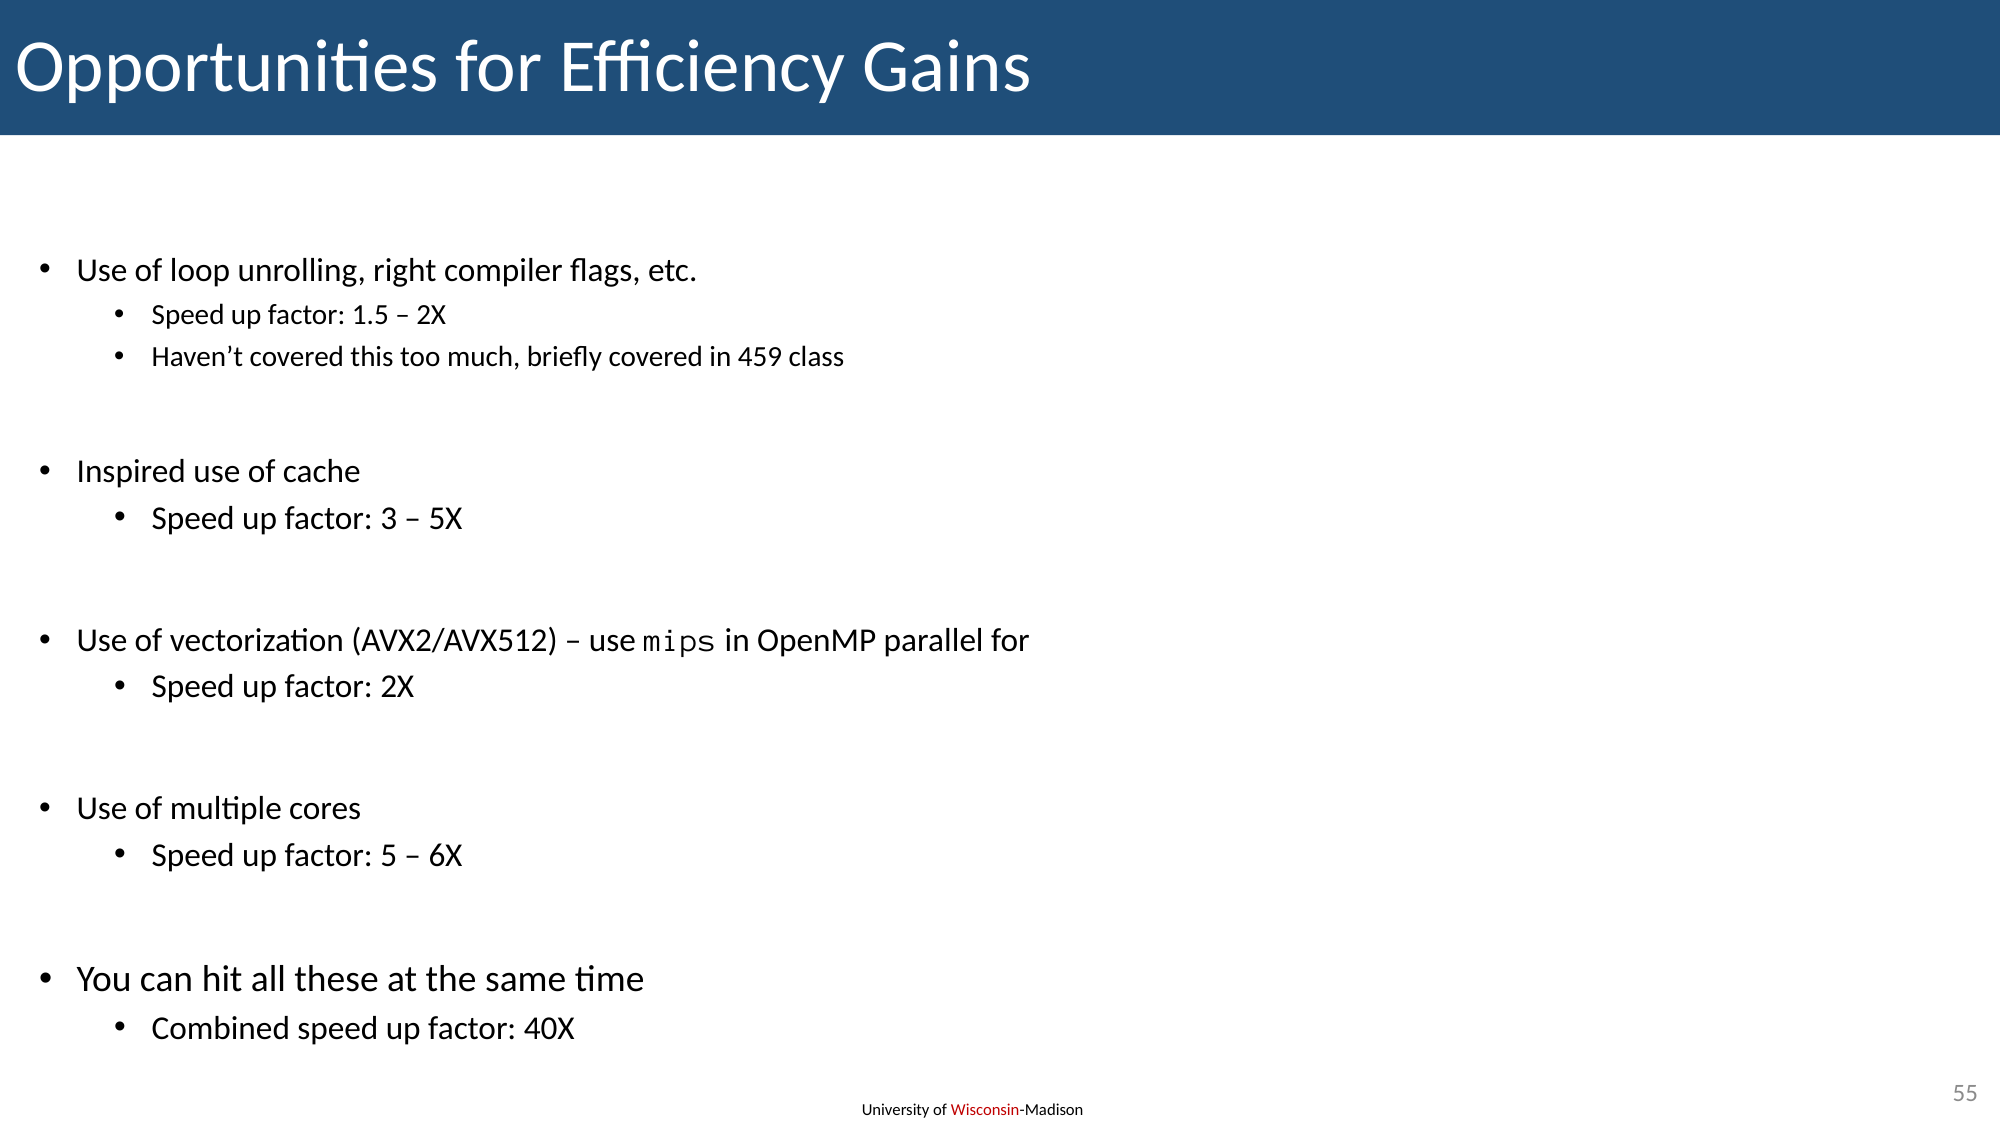

# Opportunities for Efficiency Gains
Use of loop unrolling, right compiler flags, etc.
Speed up factor: 1.5 – 2X
Haven’t covered this too much, briefly covered in 459 class

Inspired use of cache
Speed up factor: 3 – 5X

Use of vectorization (AVX2/AVX512) – use mips in OpenMP parallel for
Speed up factor: 2X

Use of multiple cores
Speed up factor: 5 – 6X

You can hit all these at the same time
Combined speed up factor: 40X
55